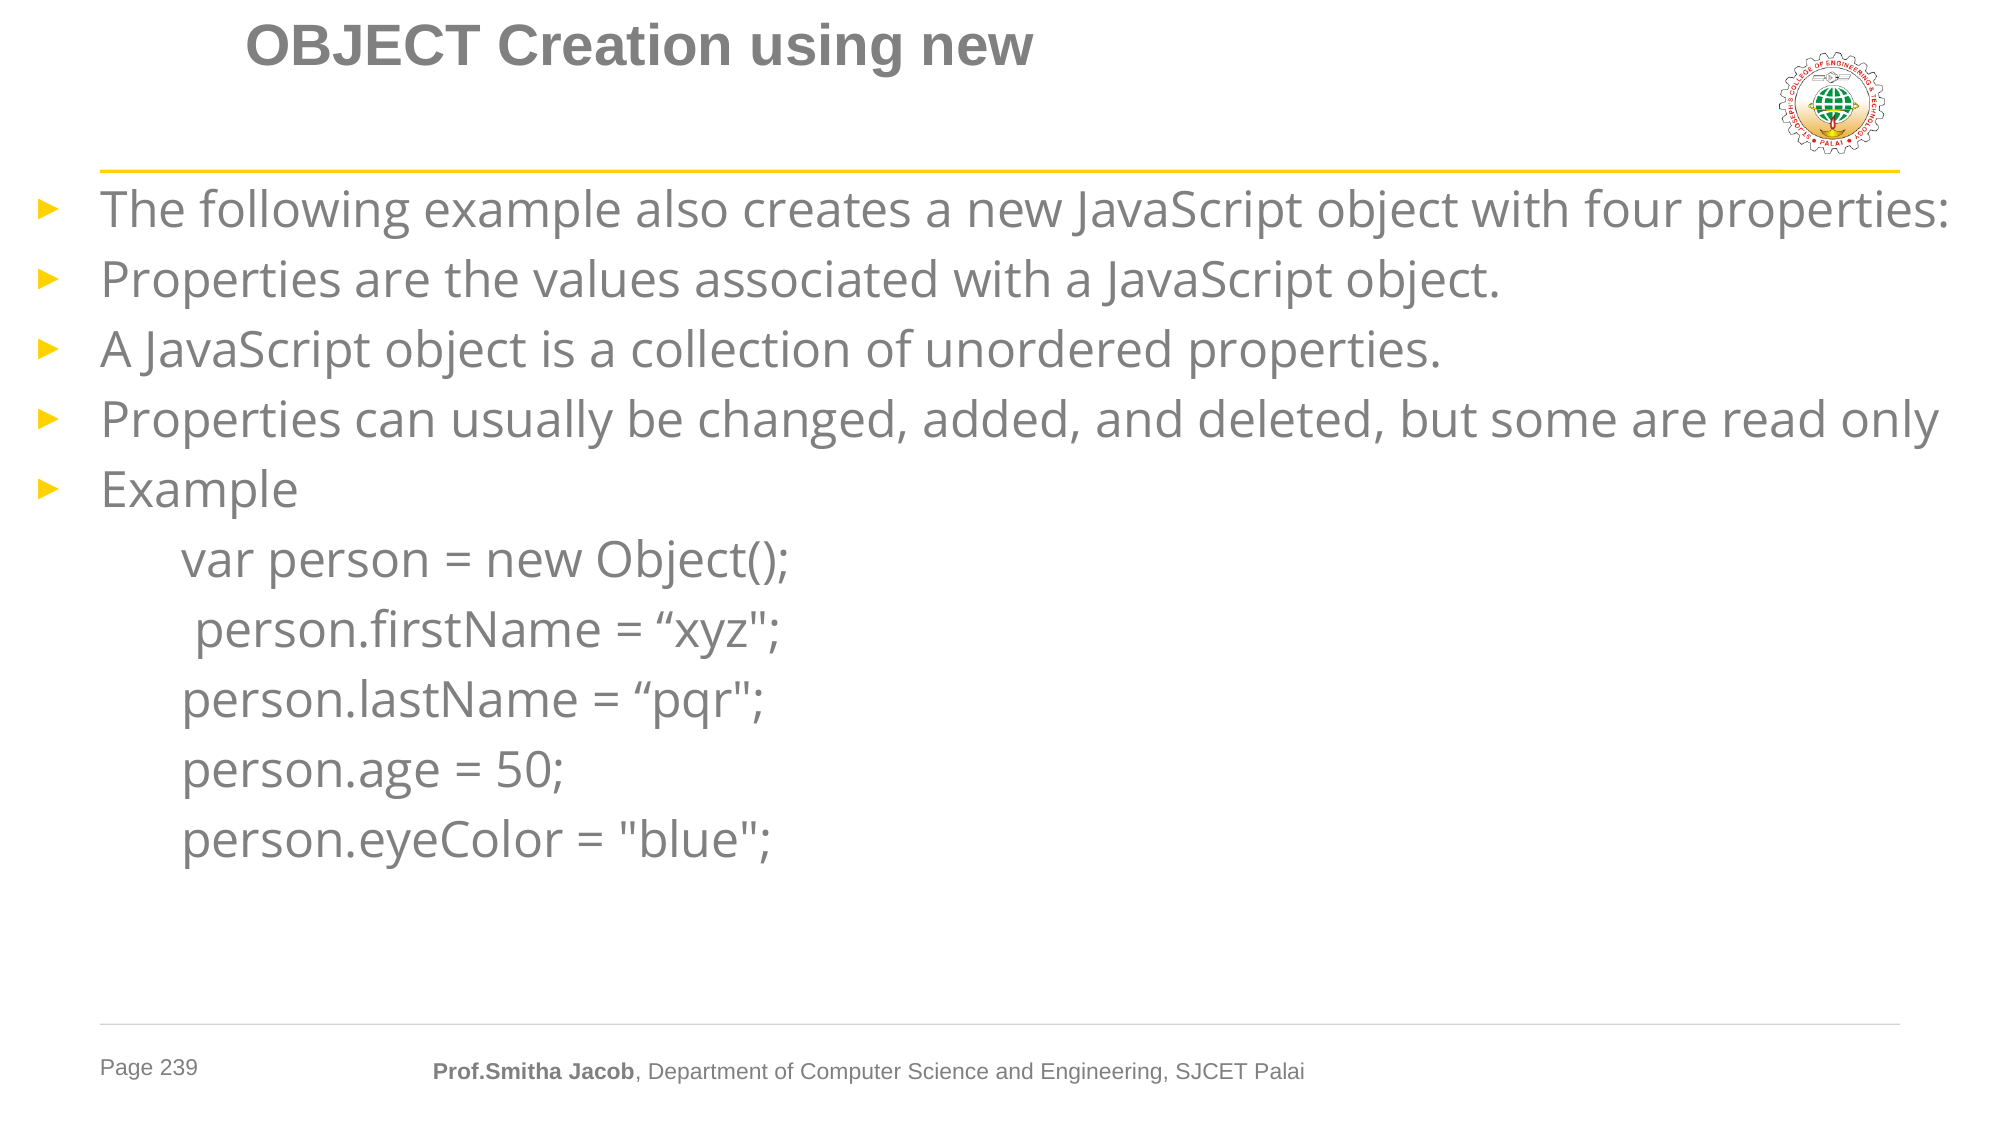

# OBJECT Creation using new
 The following example also creates a new JavaScript object with four properties:
 Properties are the values associated with a JavaScript object.
 A JavaScript object is a collection of unordered properties.
 Properties can usually be changed, added, and deleted, but some are read only
 Example
	var person = new Object();
	 person.firstName = “xyz";
	person.lastName = “pqr";
	person.age = 50;
	person.eyeColor = "blue";